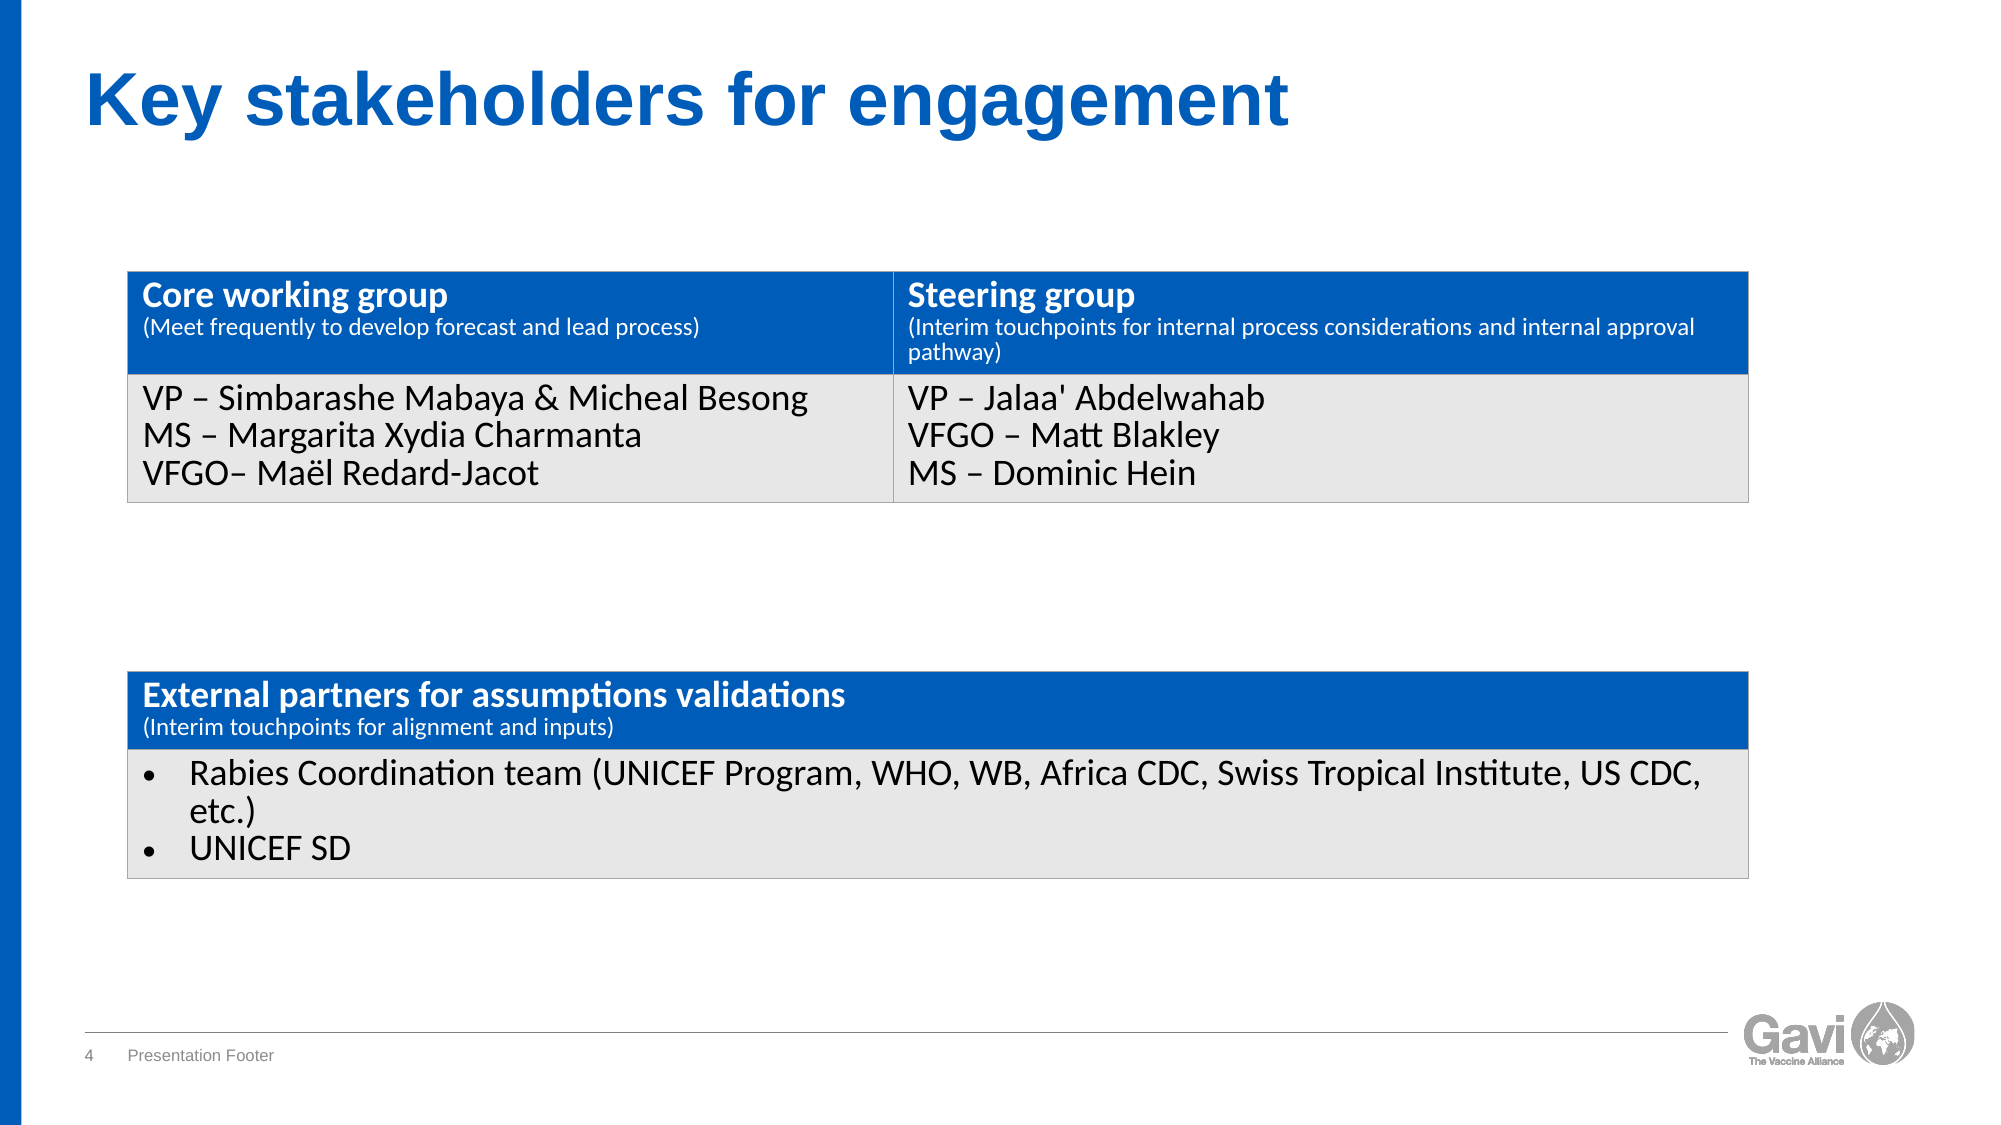

# Key stakeholders for engagement
| Core working group (Meet frequently to develop forecast and lead process) | Steering group (Interim touchpoints for internal process considerations and internal approval pathway) |
| --- | --- |
| VP – Simbarashe Mabaya & Micheal Besong MS – Margarita Xydia Charmanta VFGO– Maël Redard-Jacot | VP – Jalaa' Abdelwahab VFGO – Matt Blakley MS – Dominic Hein |
| External partners for assumptions validations (Interim touchpoints for alignment and inputs) |
| --- |
| Rabies Coordination team (UNICEF Program, WHO, WB, Africa CDC, Swiss Tropical Institute, US CDC, etc.) UNICEF SD |
4
Presentation Footer